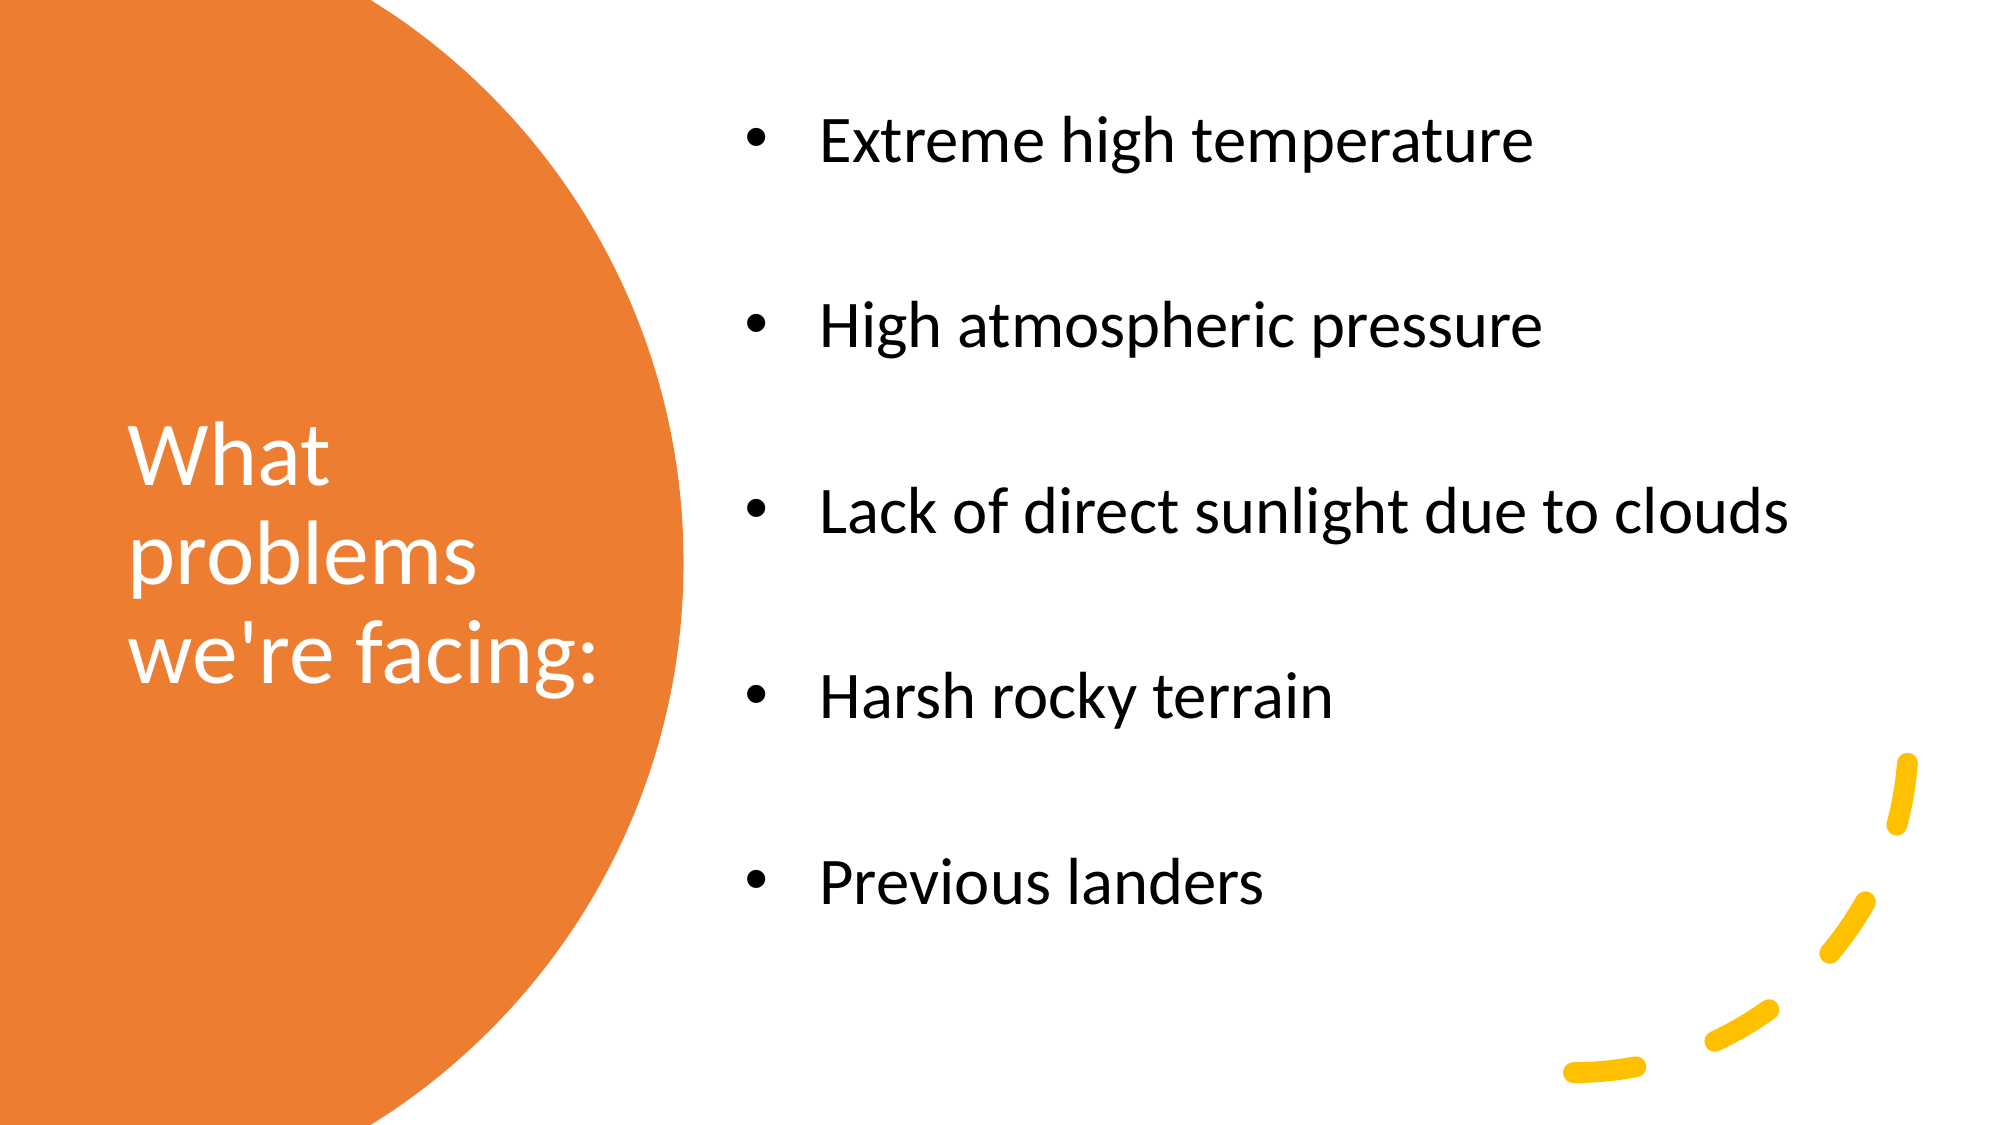

Extreme high temperature

High atmospheric pressure

Lack of direct sunlight due to clouds

Harsh rocky terrain

Previous landers

# What problems we're facing: